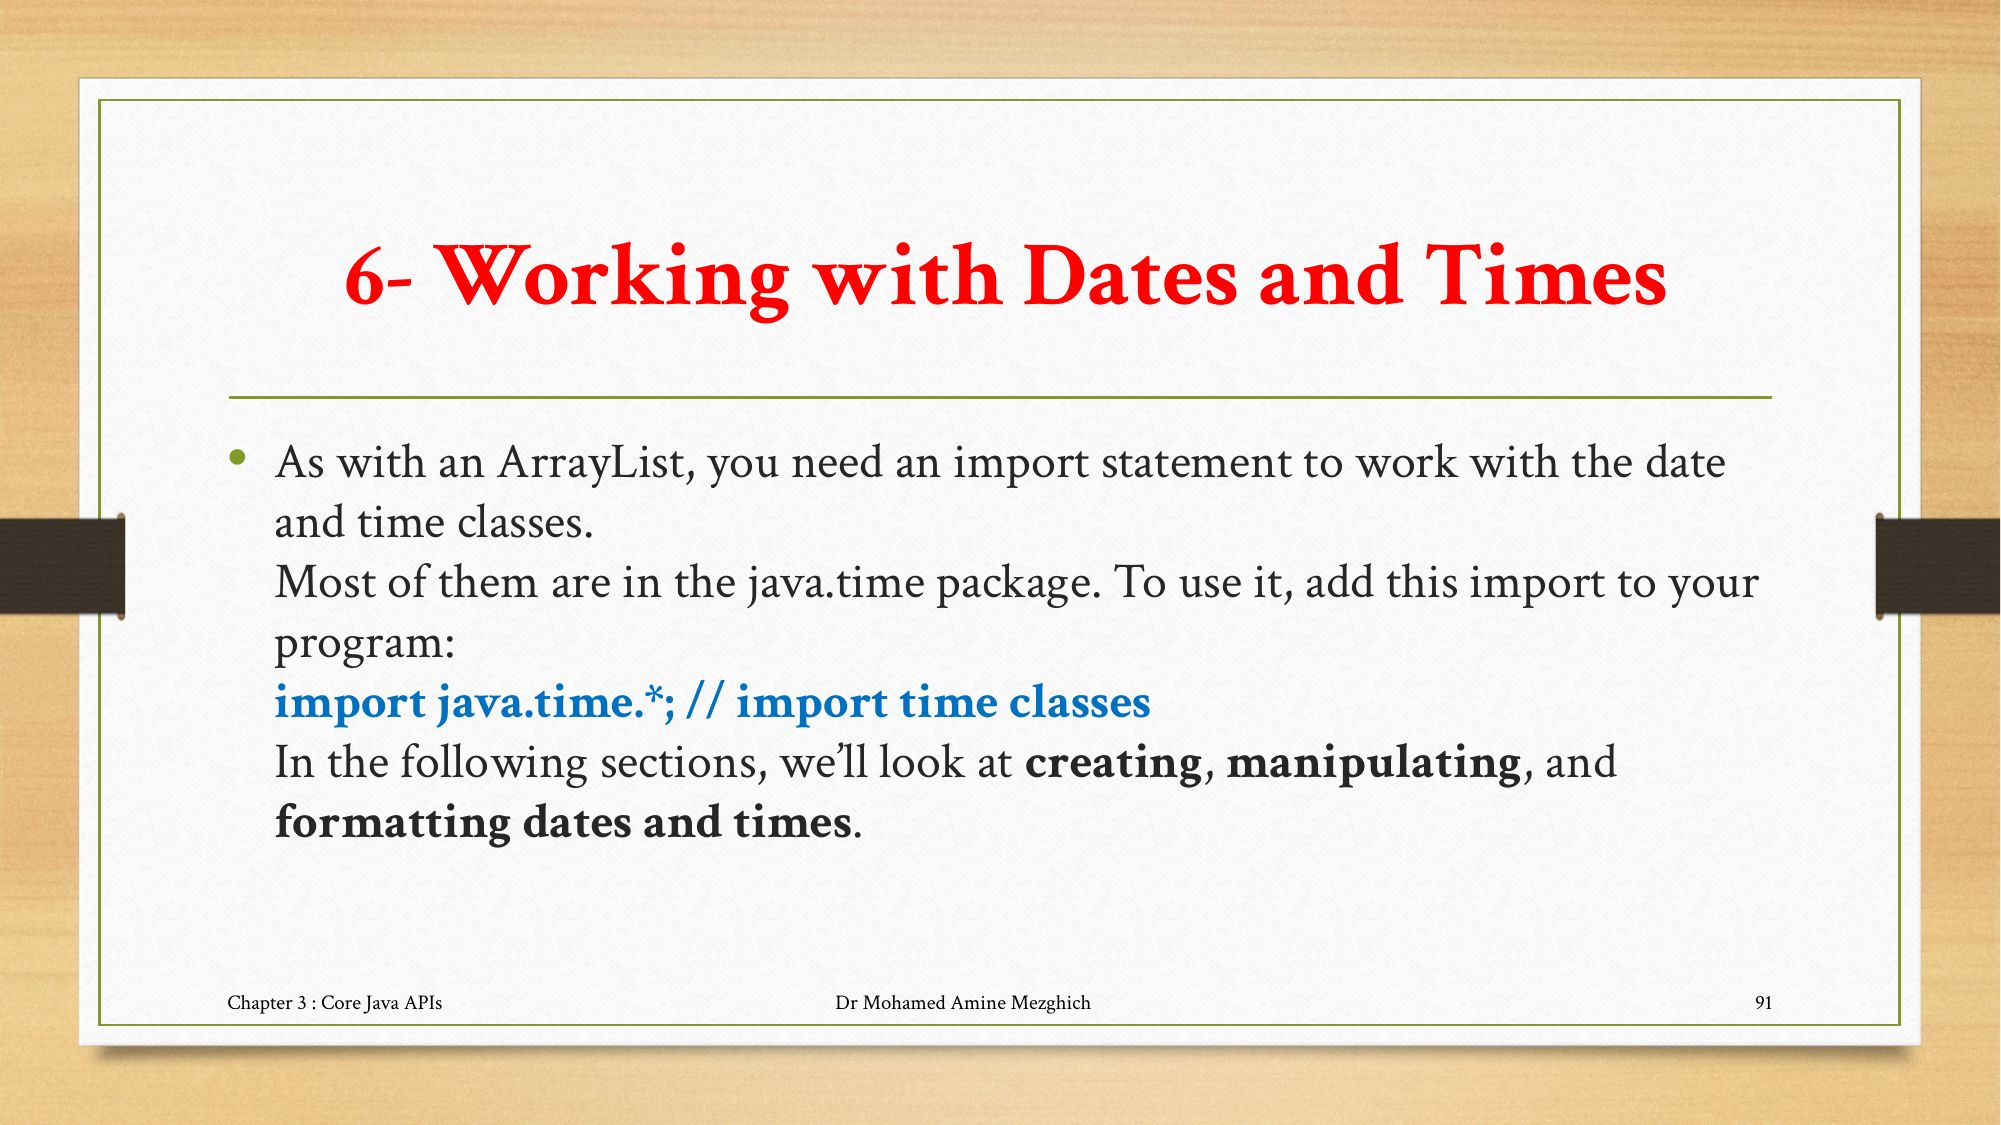

# 6- Working with Dates and Times
As with an ArrayList, you need an import statement to work with the date and time classes.
Most of them are in the java.time package. To use it, add this import to your program:
import java.time.*; // import time classes
In the following sections, we’ll look at creating, manipulating, and formatting dates and times.
Chapter 3 : Core Java APIs                                                                                   Dr Mohamed Amine Mezghich
91